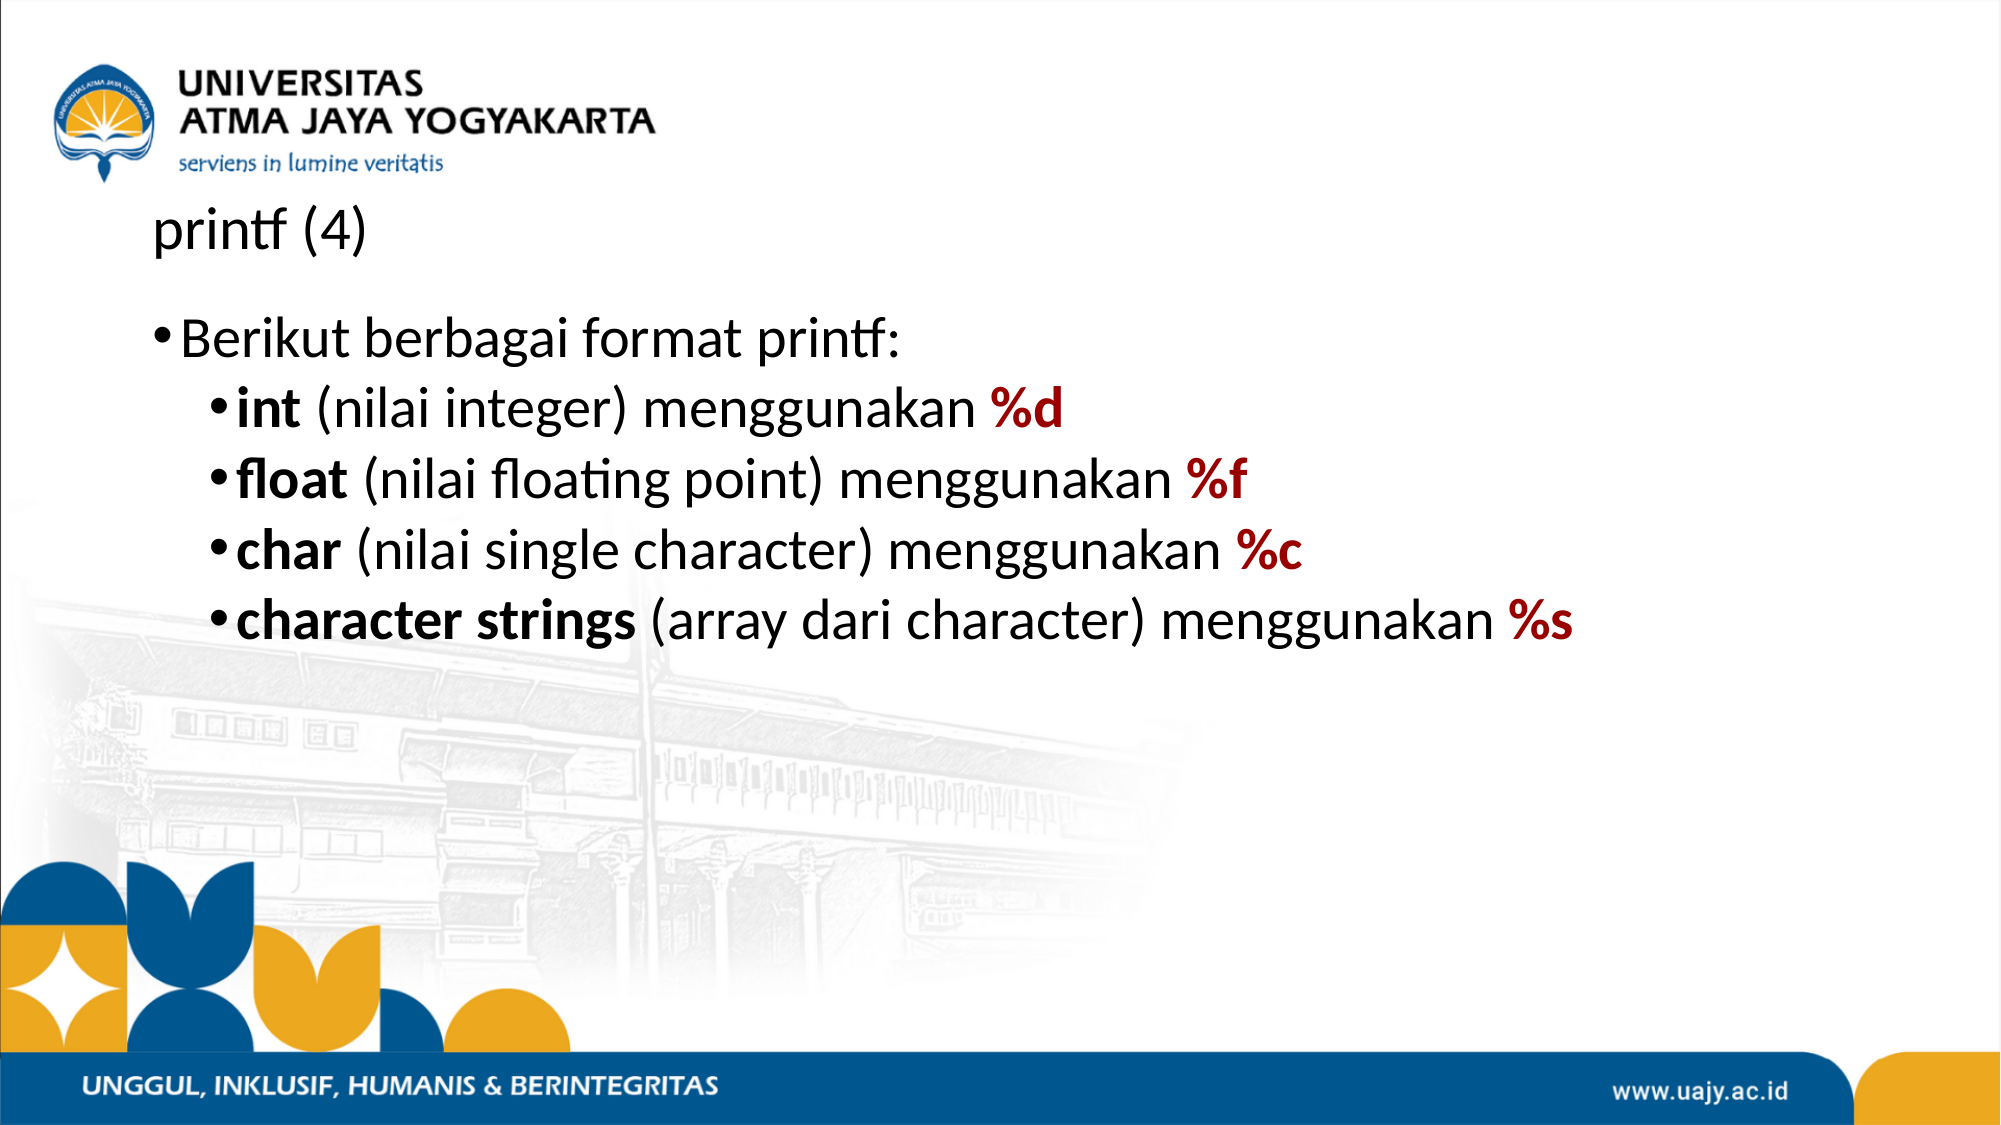

# printf (4)
Berikut berbagai format printf:
int (nilai integer) menggunakan %d
float (nilai floating point) menggunakan %f
char (nilai single character) menggunakan %c
character strings (array dari character) menggunakan %s